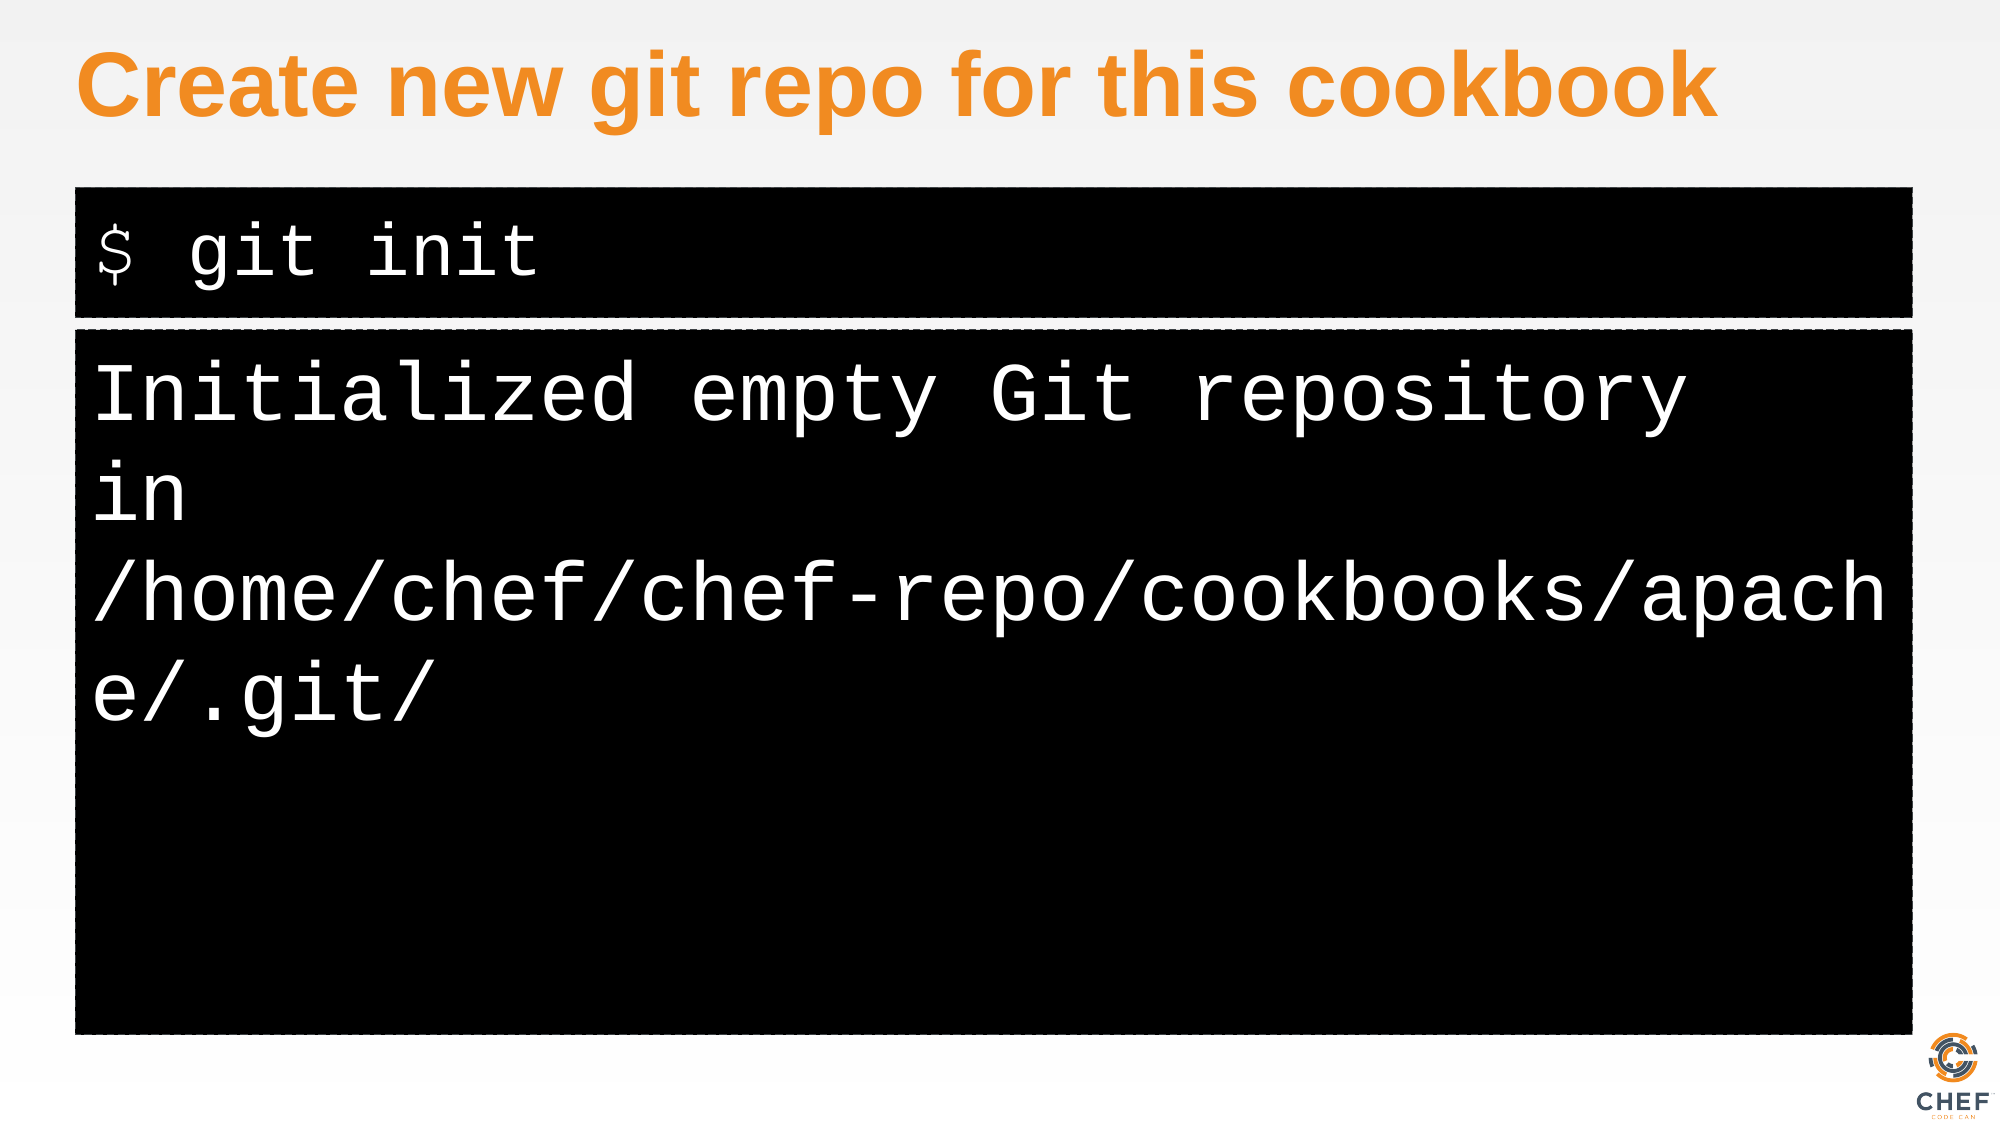

# Create new git repo for this cookbook
git init
Initialized empty Git repository in /home/chef/chef-repo/cookbooks/apache/.git/